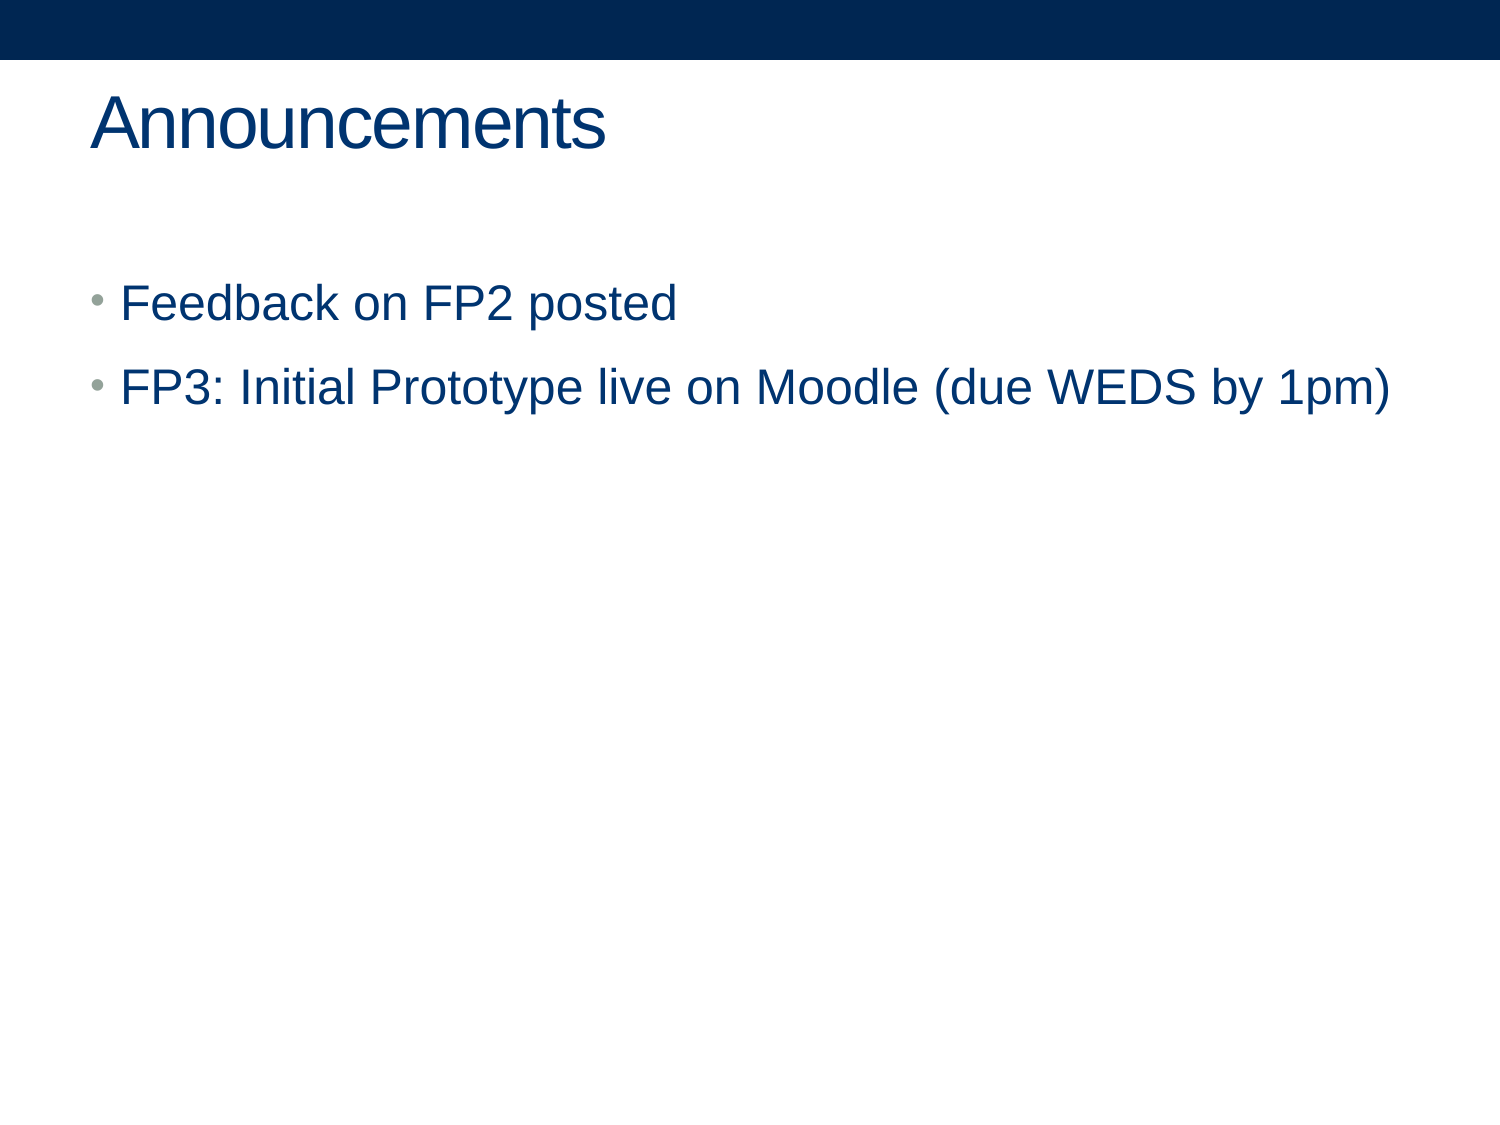

# Announcements
Feedback on FP2 posted
FP3: Initial Prototype live on Moodle (due WEDS by 1pm)